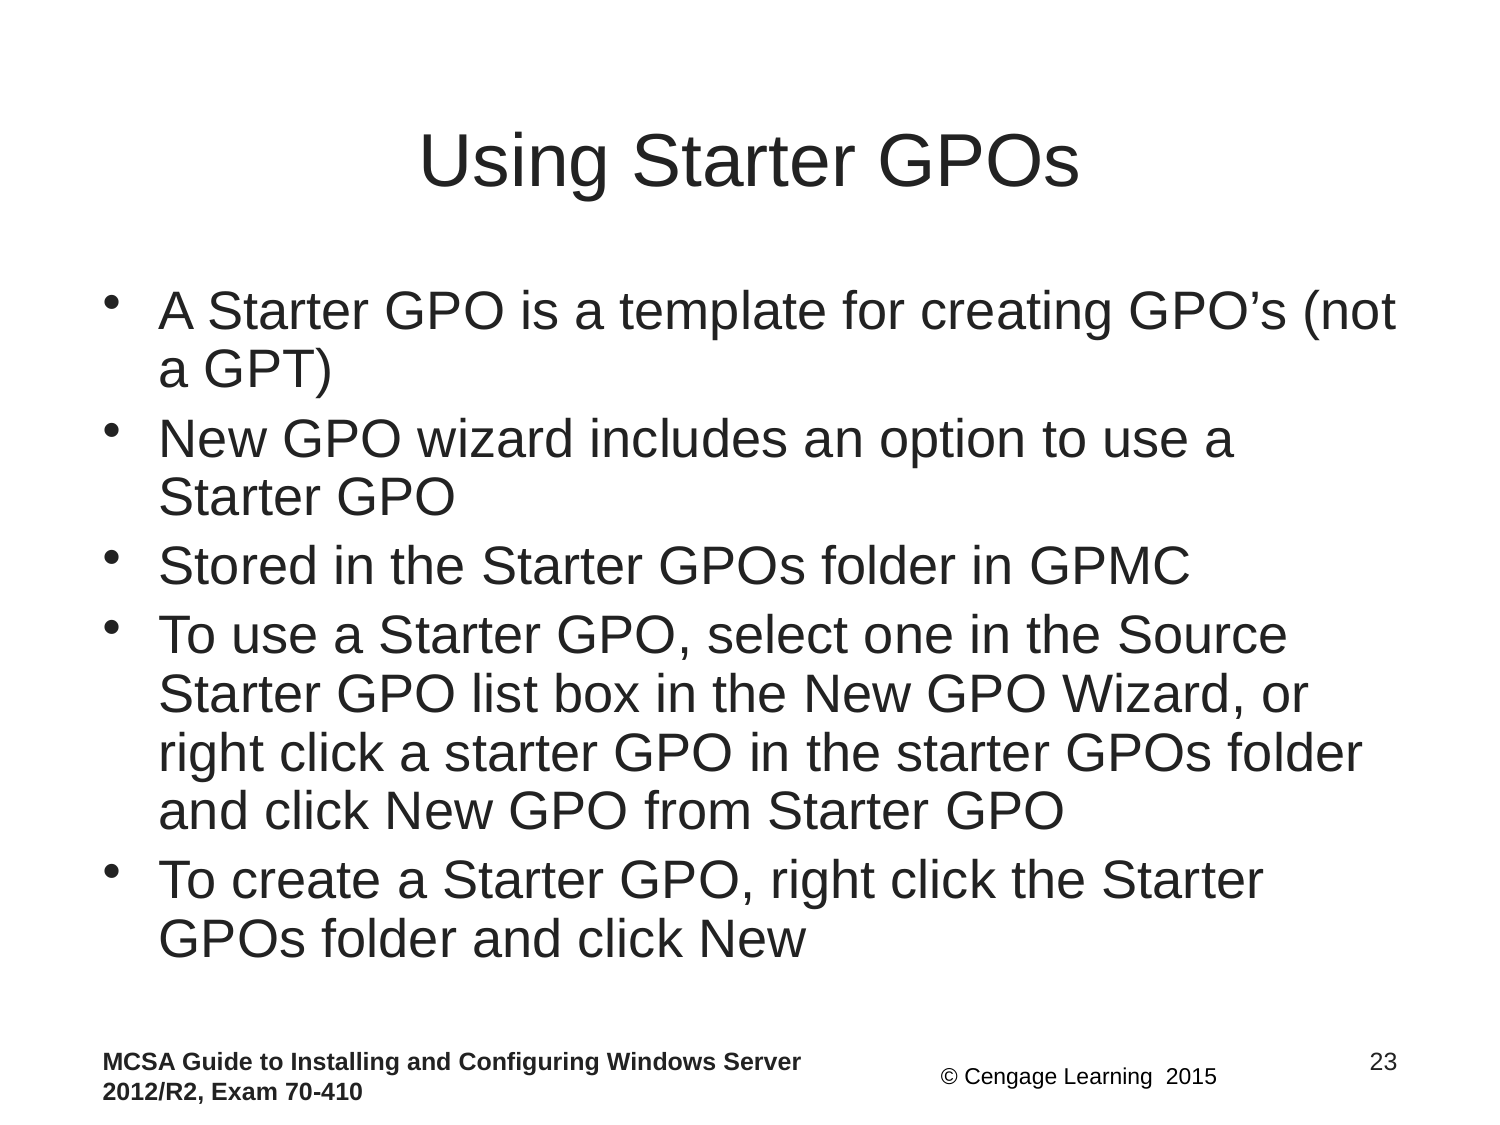

# Using Starter GPOs
A Starter GPO is a template for creating GPO’s (not a GPT)
New GPO wizard includes an option to use a Starter GPO
Stored in the Starter GPOs folder in GPMC
To use a Starter GPO, select one in the Source Starter GPO list box in the New GPO Wizard, or right click a starter GPO in the starter GPOs folder and click New GPO from Starter GPO
To create a Starter GPO, right click the Starter GPOs folder and click New

MCSA Guide to Installing and Configuring Windows Server 2012/R2, Exam 70-410
23